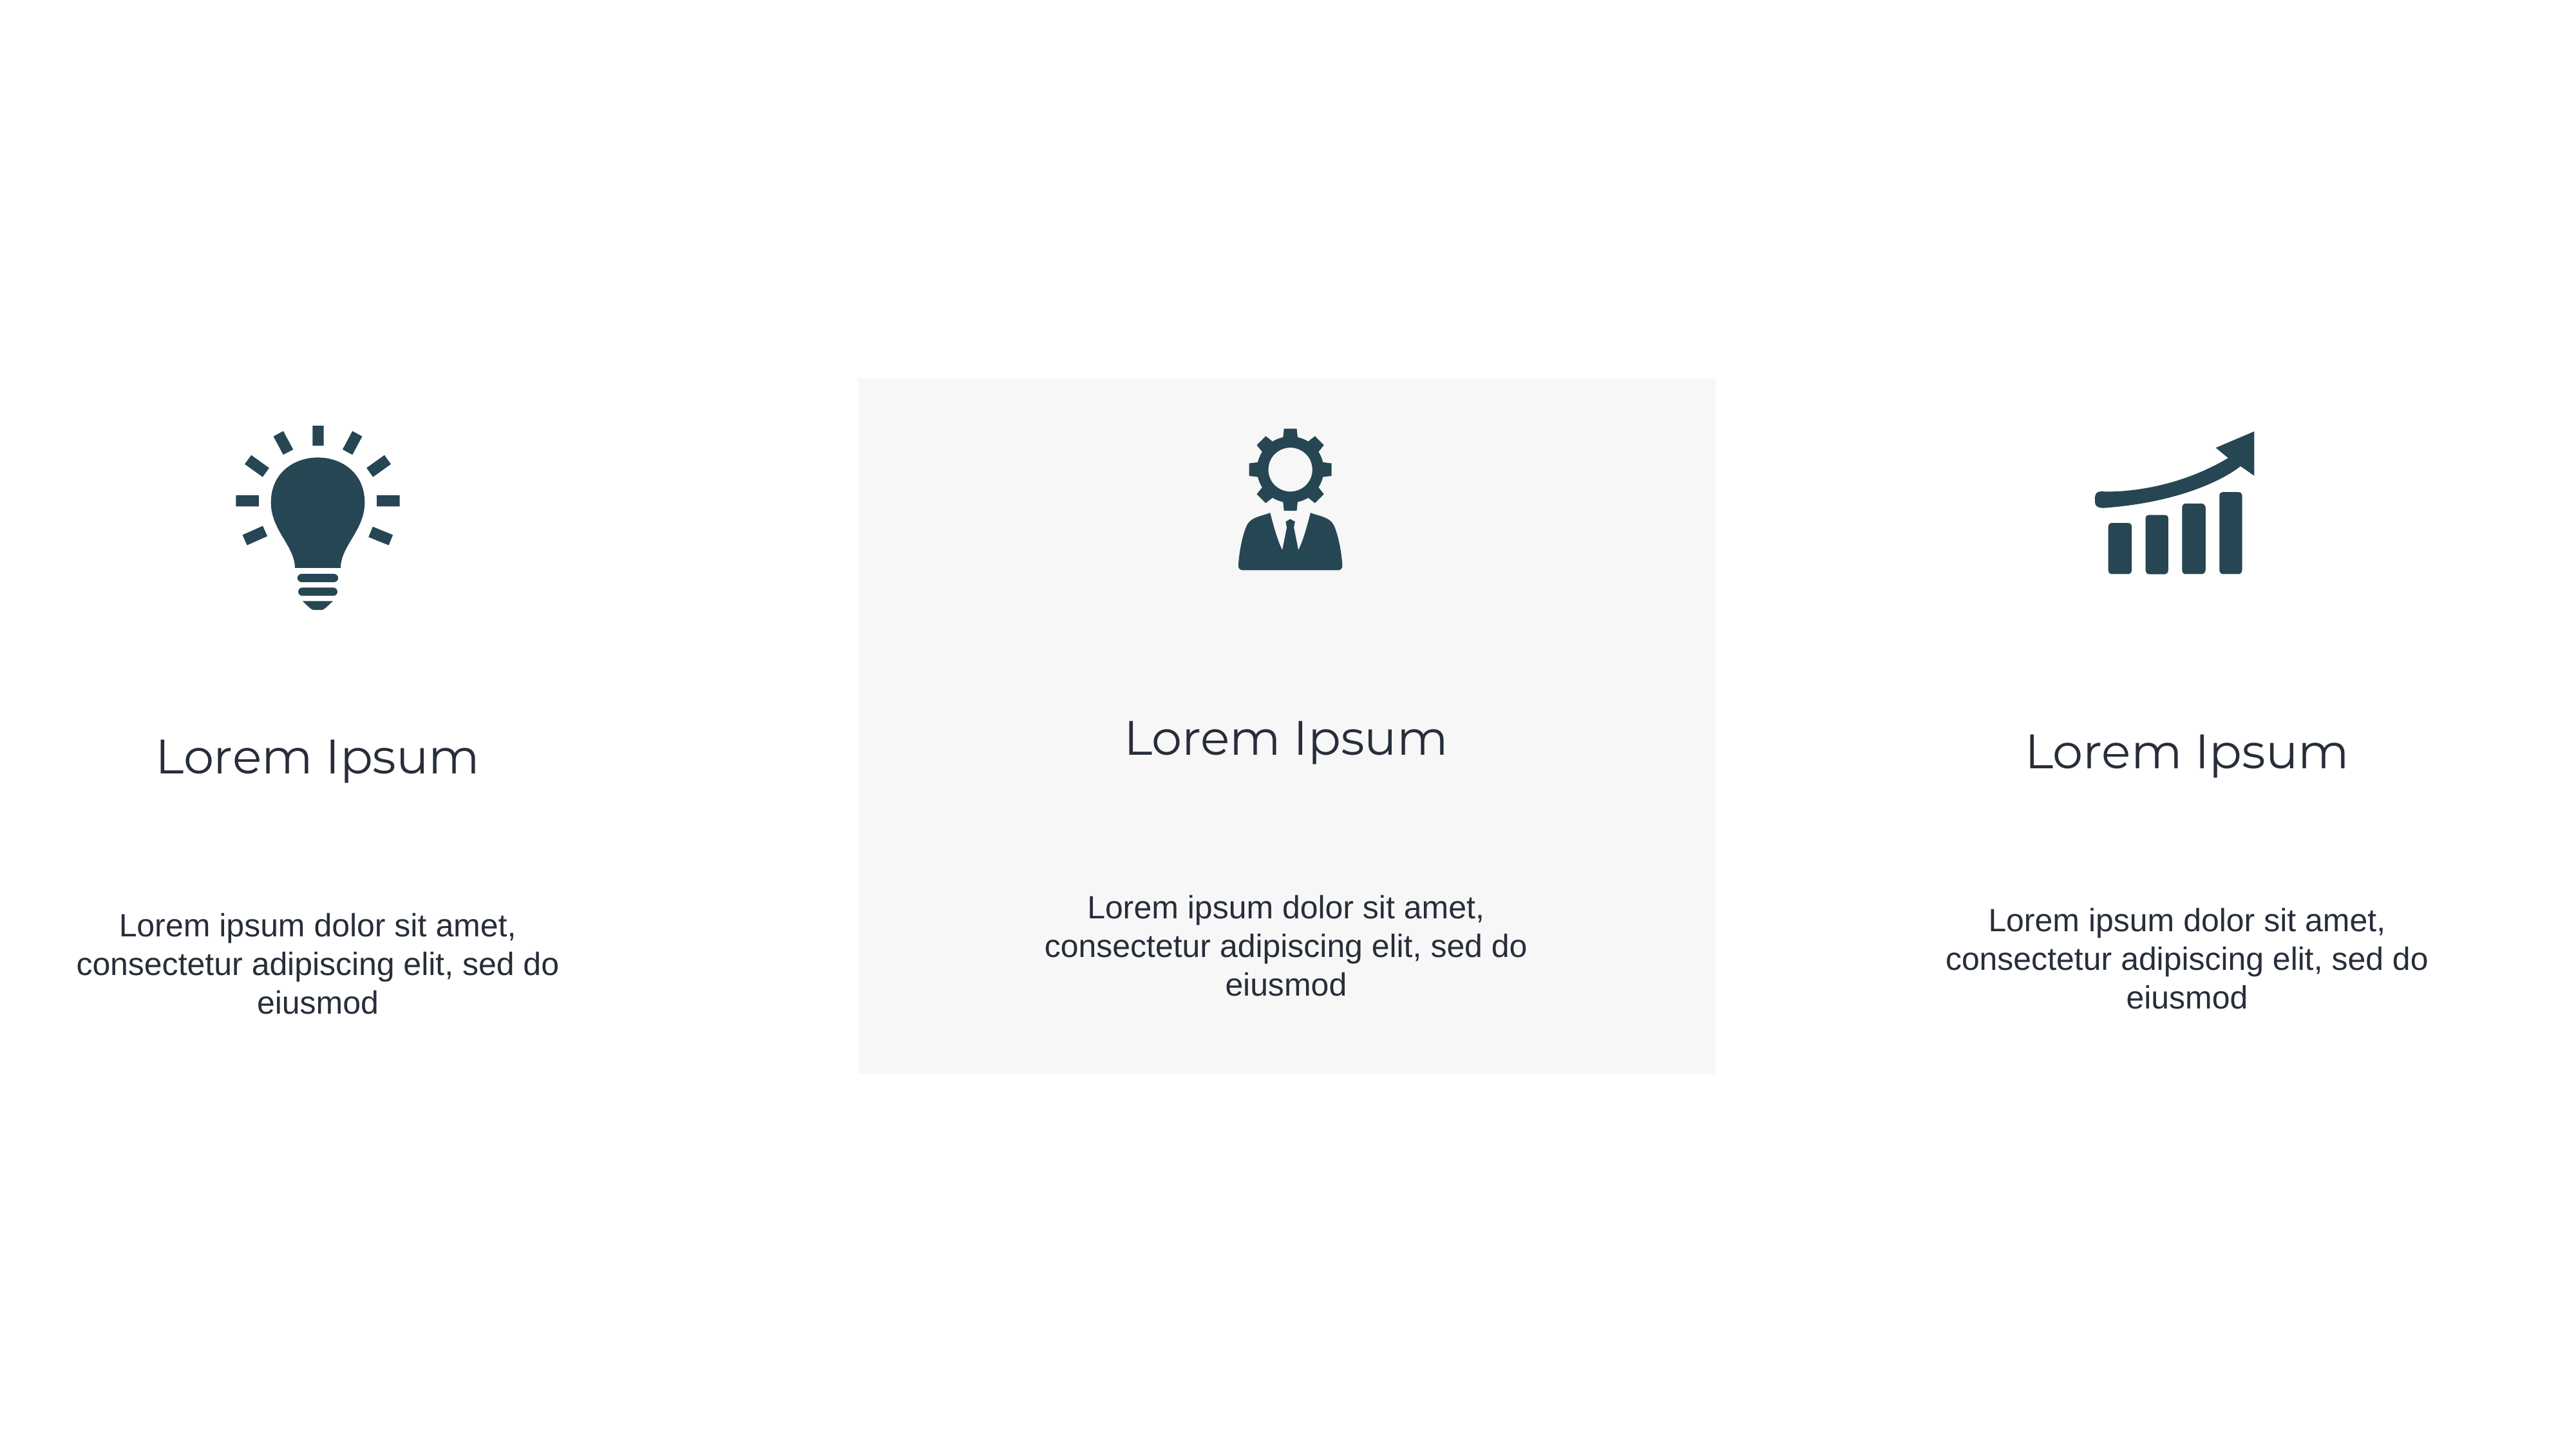

Lorem Ipsum
Lorem Ipsum
Lorem Ipsum
Lorem ipsum dolor sit amet, consectetur adipiscing elit, sed do eiusmod
Lorem ipsum dolor sit amet, consectetur adipiscing elit, sed do eiusmod
Lorem ipsum dolor sit amet, consectetur adipiscing elit, sed do eiusmod